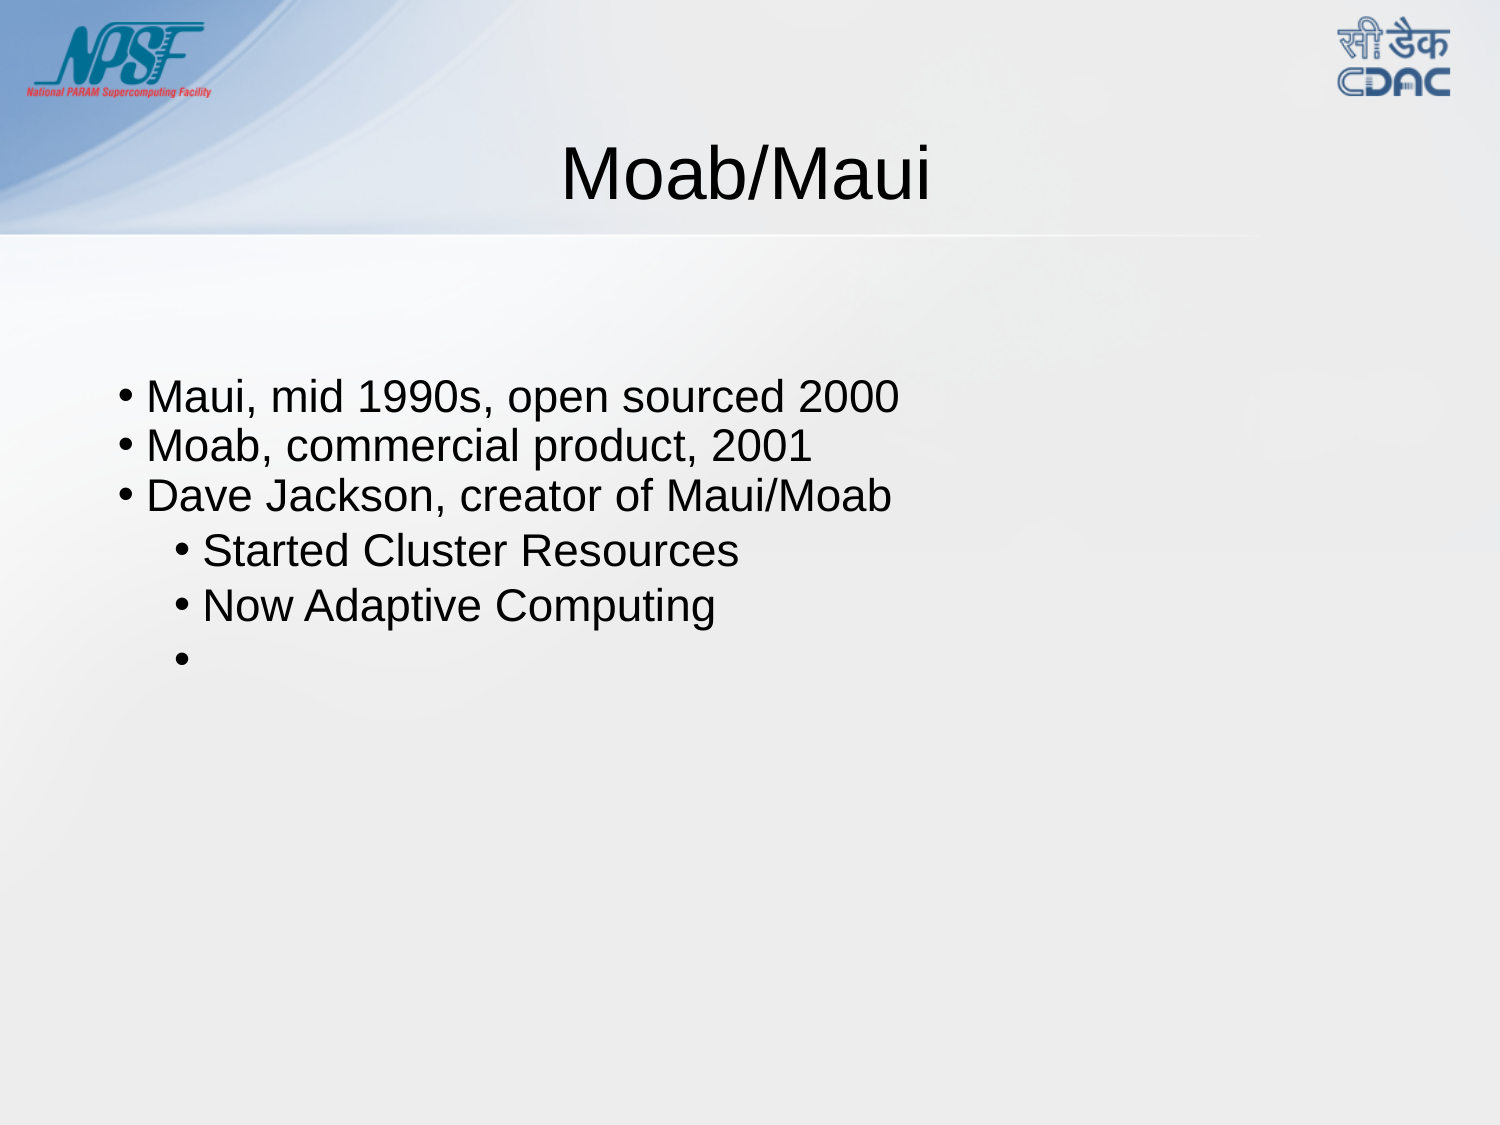

Moab/Maui
Maui, mid 1990s, open sourced 2000
Moab, commercial product, 2001
Dave Jackson, creator of Maui/Moab
Started Cluster Resources
Now Adaptive Computing